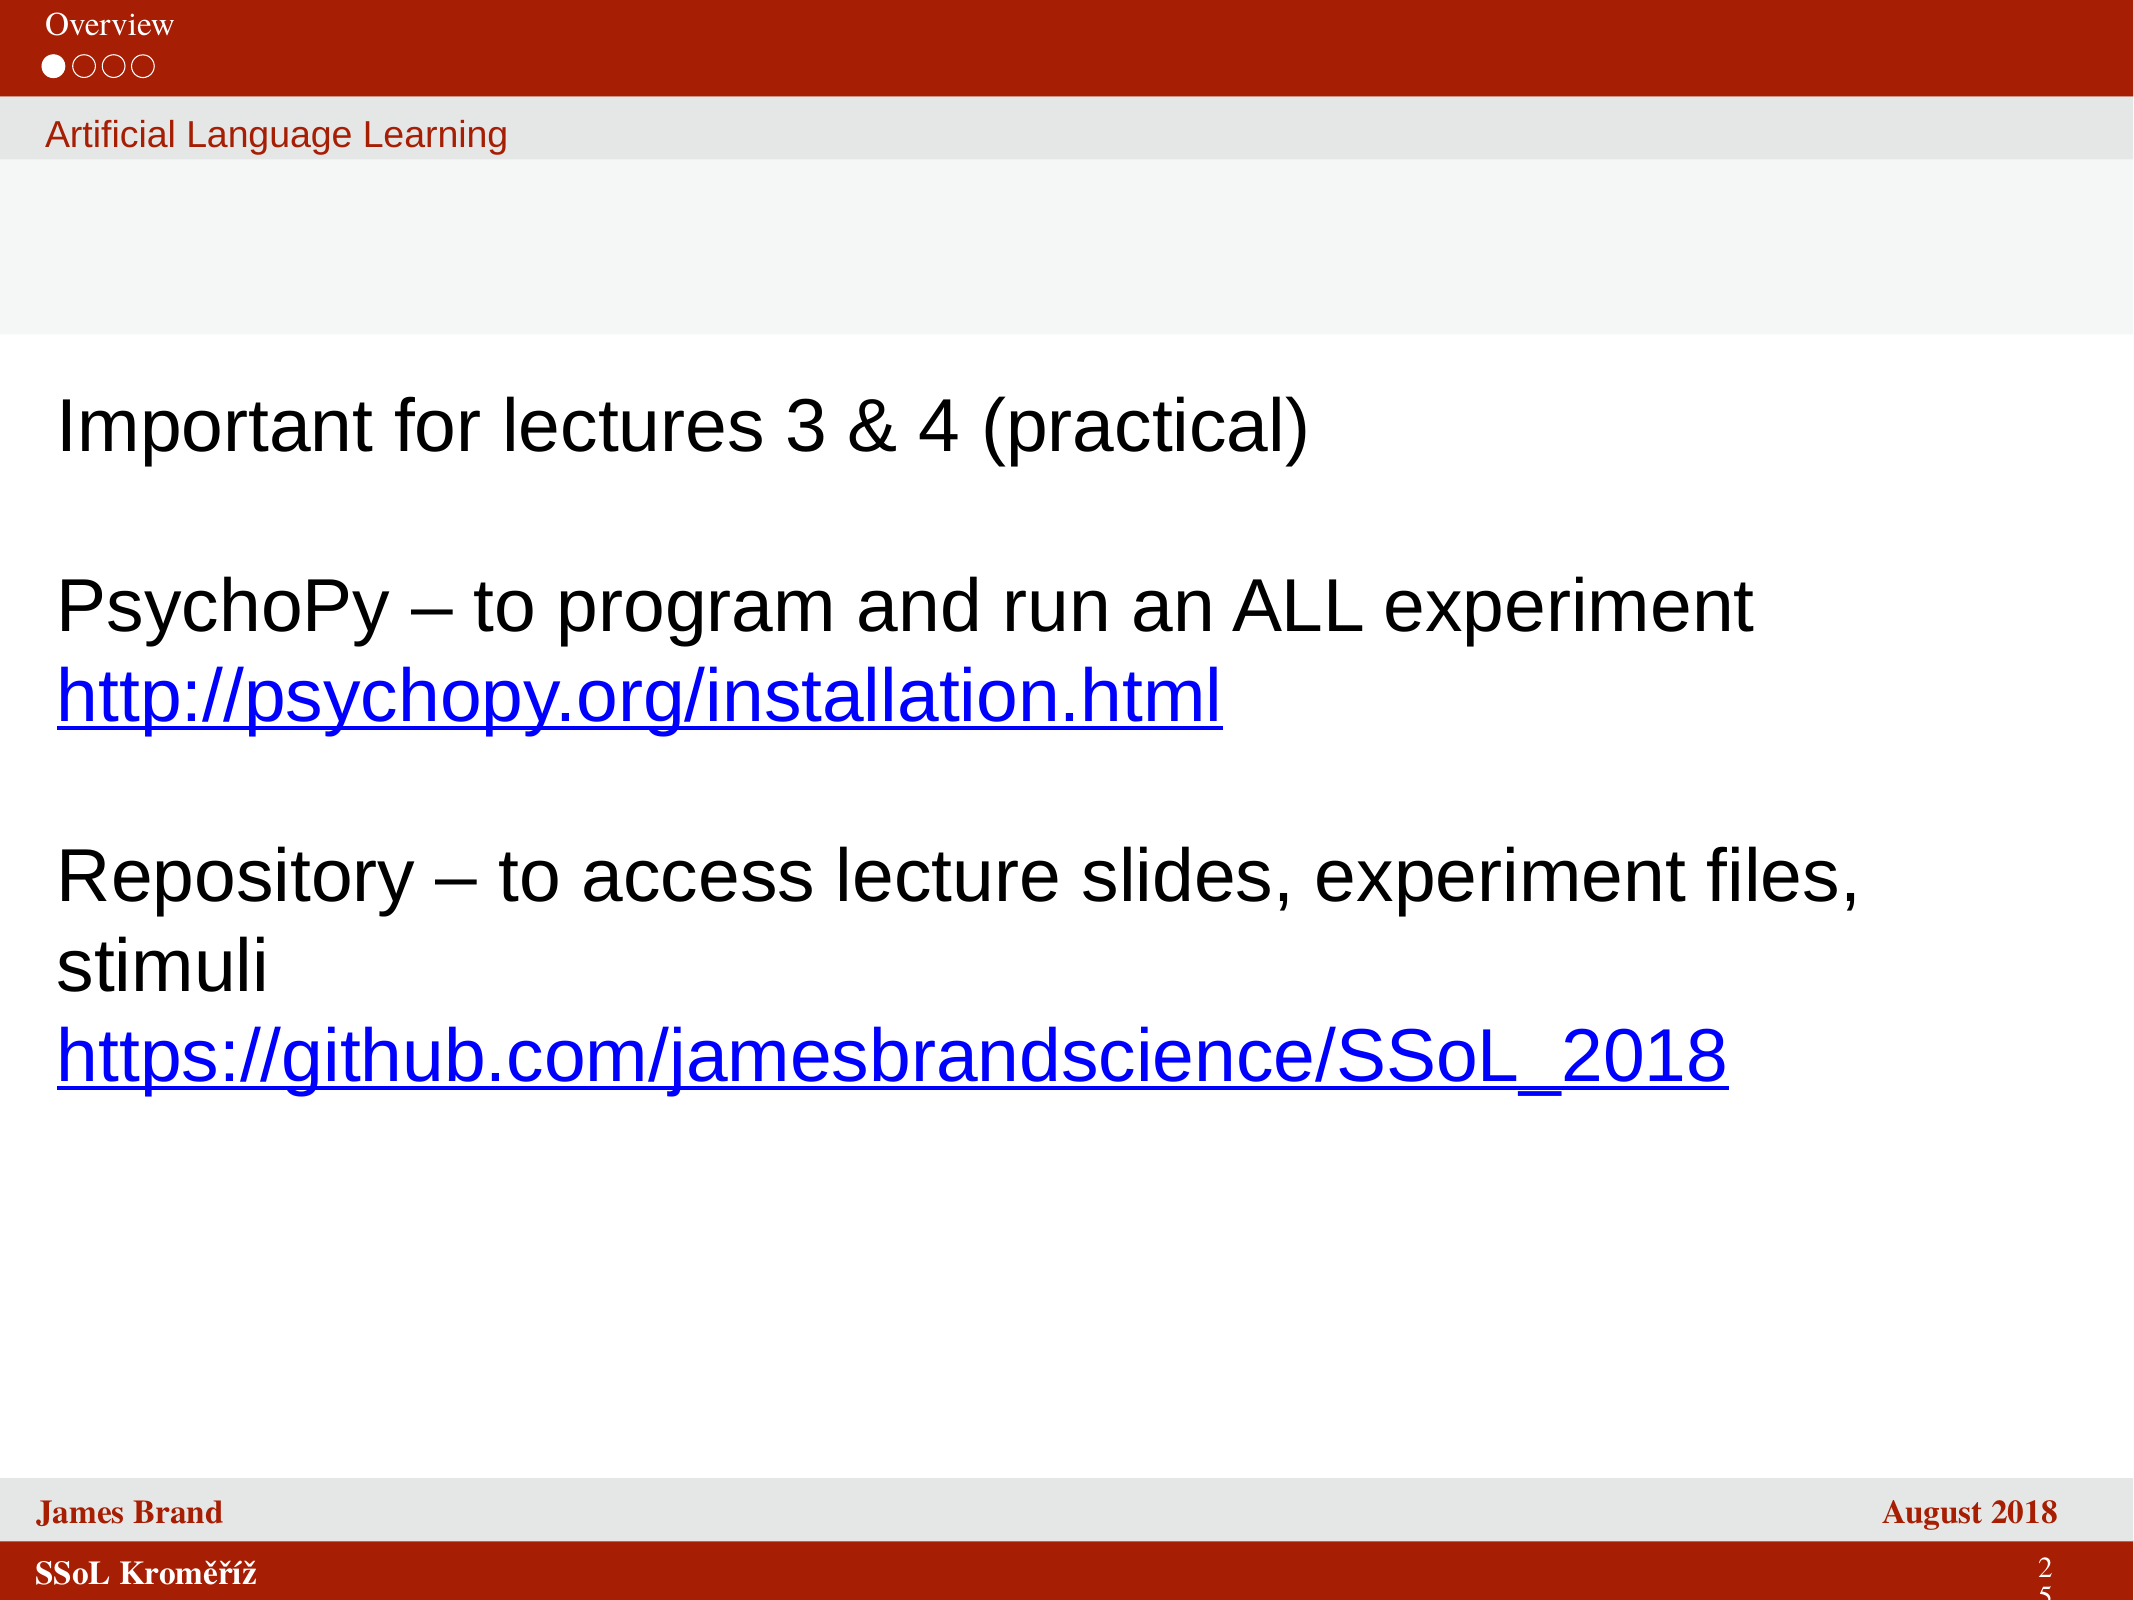

Overview

Artificial Language Learning

Important for lectures 3 & 4 (practical)

PsychoPy – to program and run an ALL experiment
http://psychopy.org/installation.html

Repository – to access lecture slides, experiment files, stimuli
https://github.com/jamesbrandscience/SSoL_2018

25